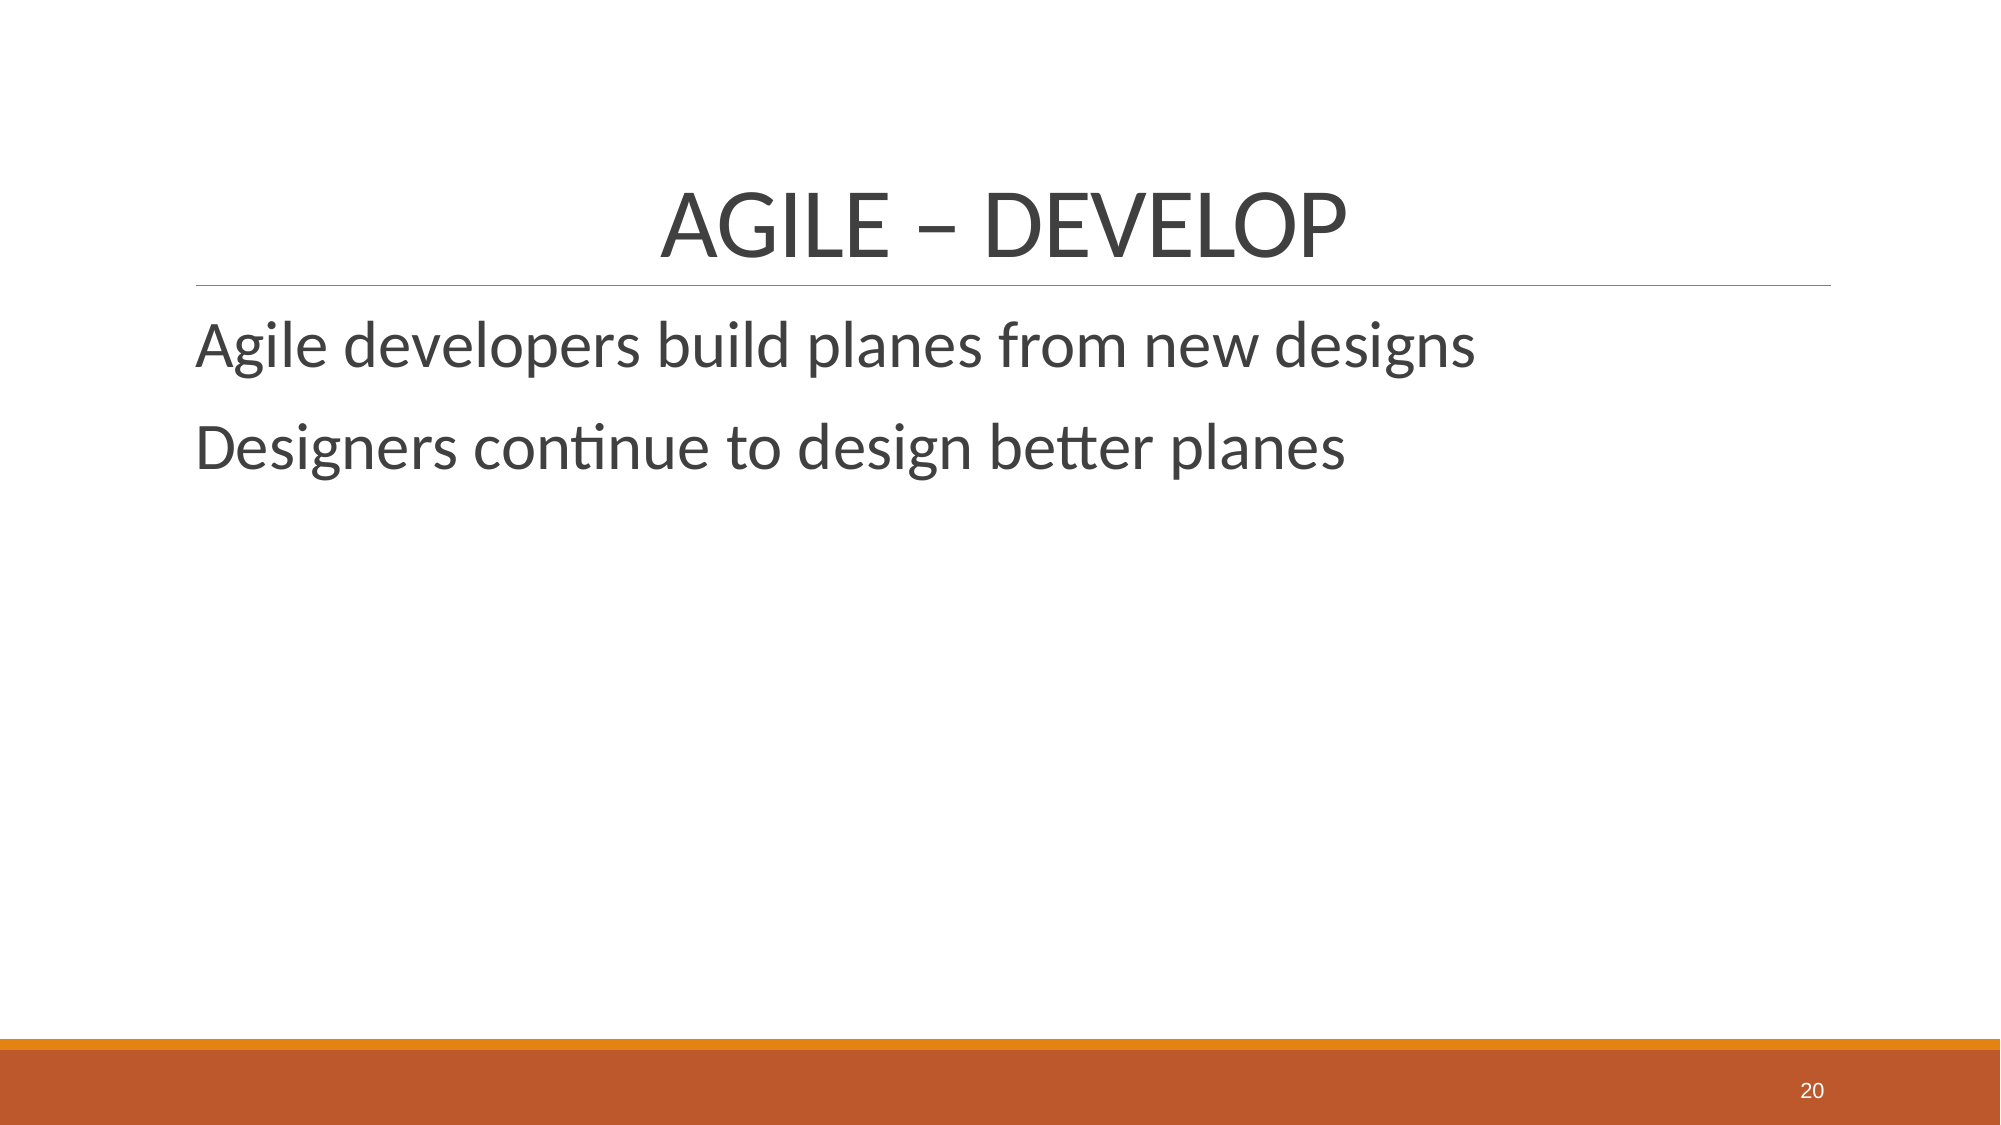

# AGILE – DEVELOP
Agile developers build planes from new designs
Designers continue to design better planes
20